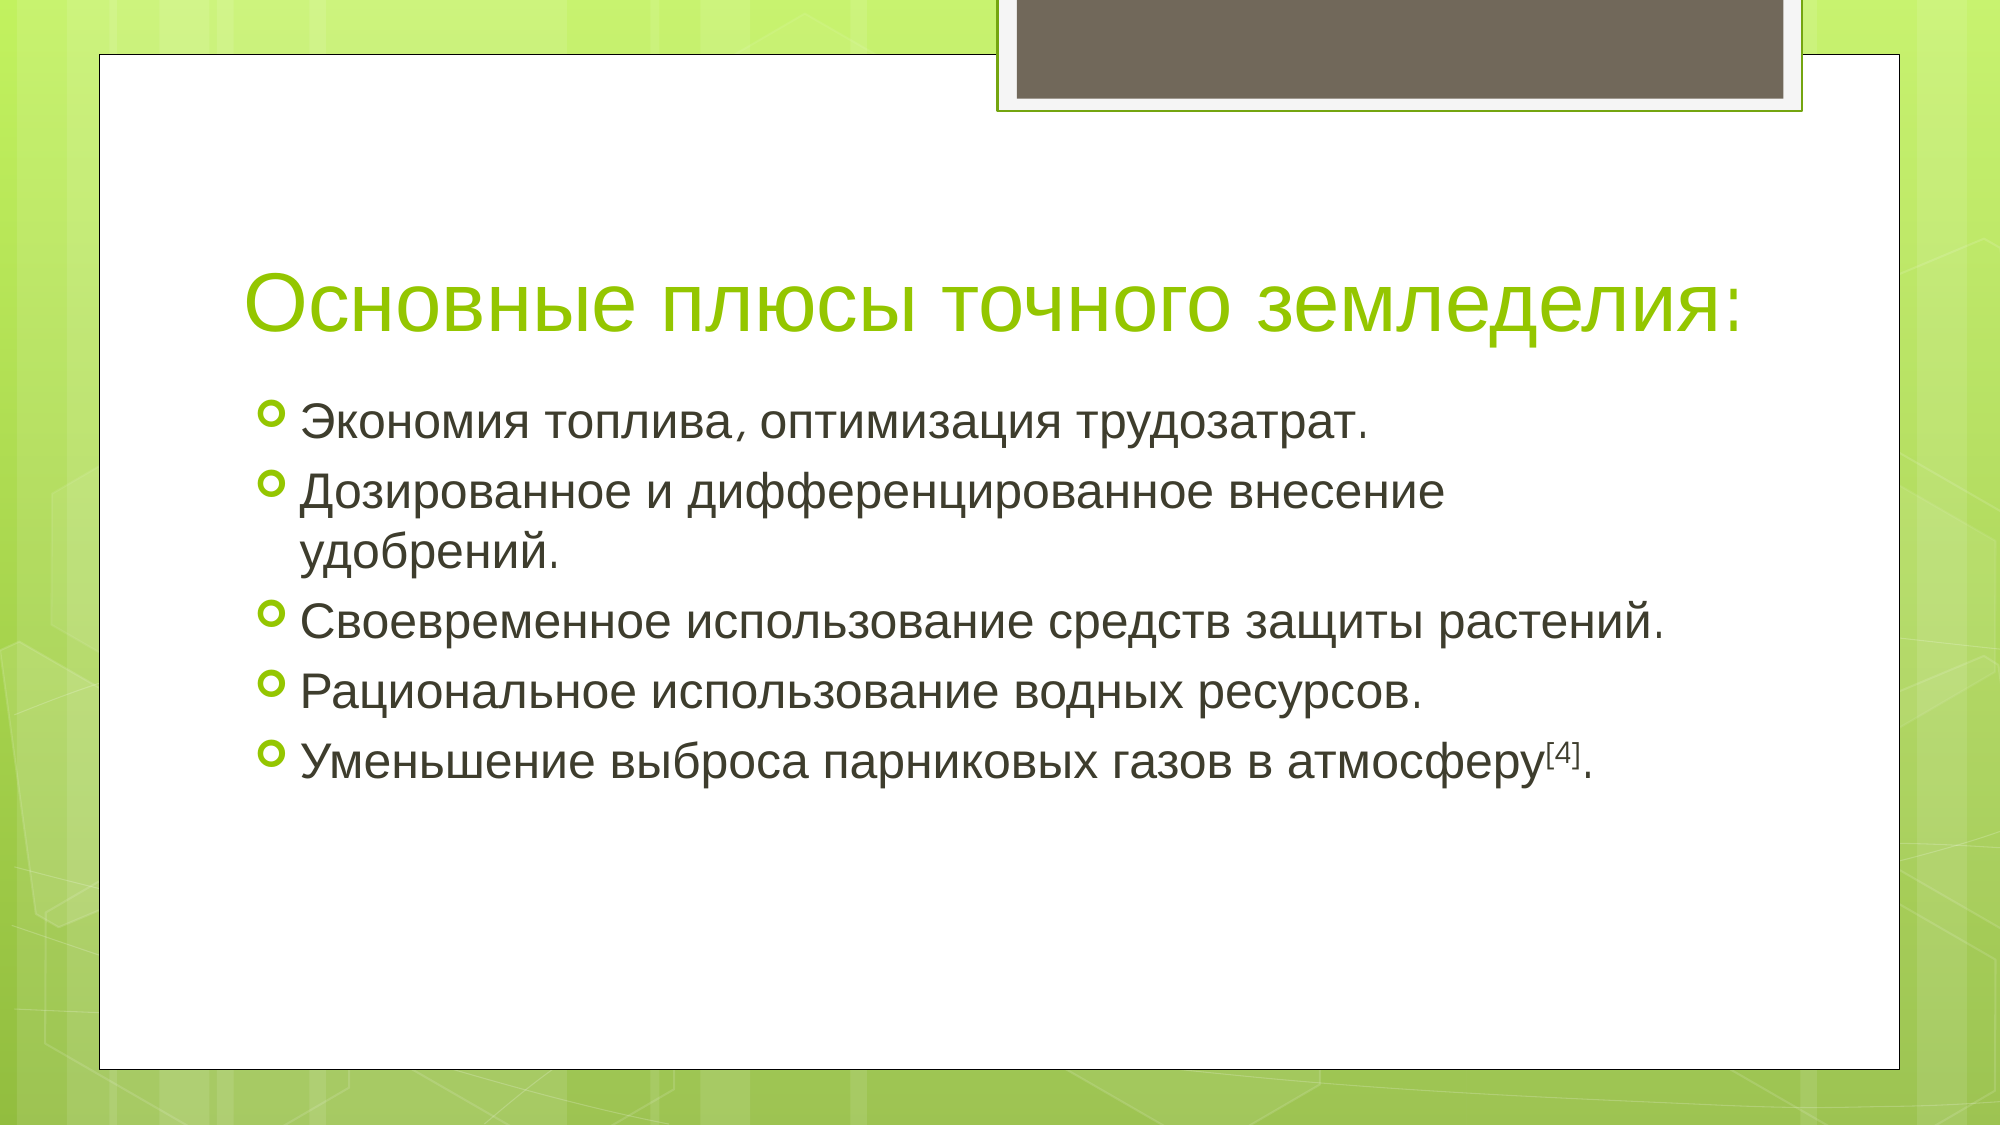

# Основные плюсы точного земледелия:
Экономия топлива, оптимизация трудозатрат.
Дозированное и дифференцированное внесение удобрений.
Своевременное использование средств защиты растений.
Рациональное использование водных ресурсов.
Уменьшение выброса парниковых газов в атмосферу[4].